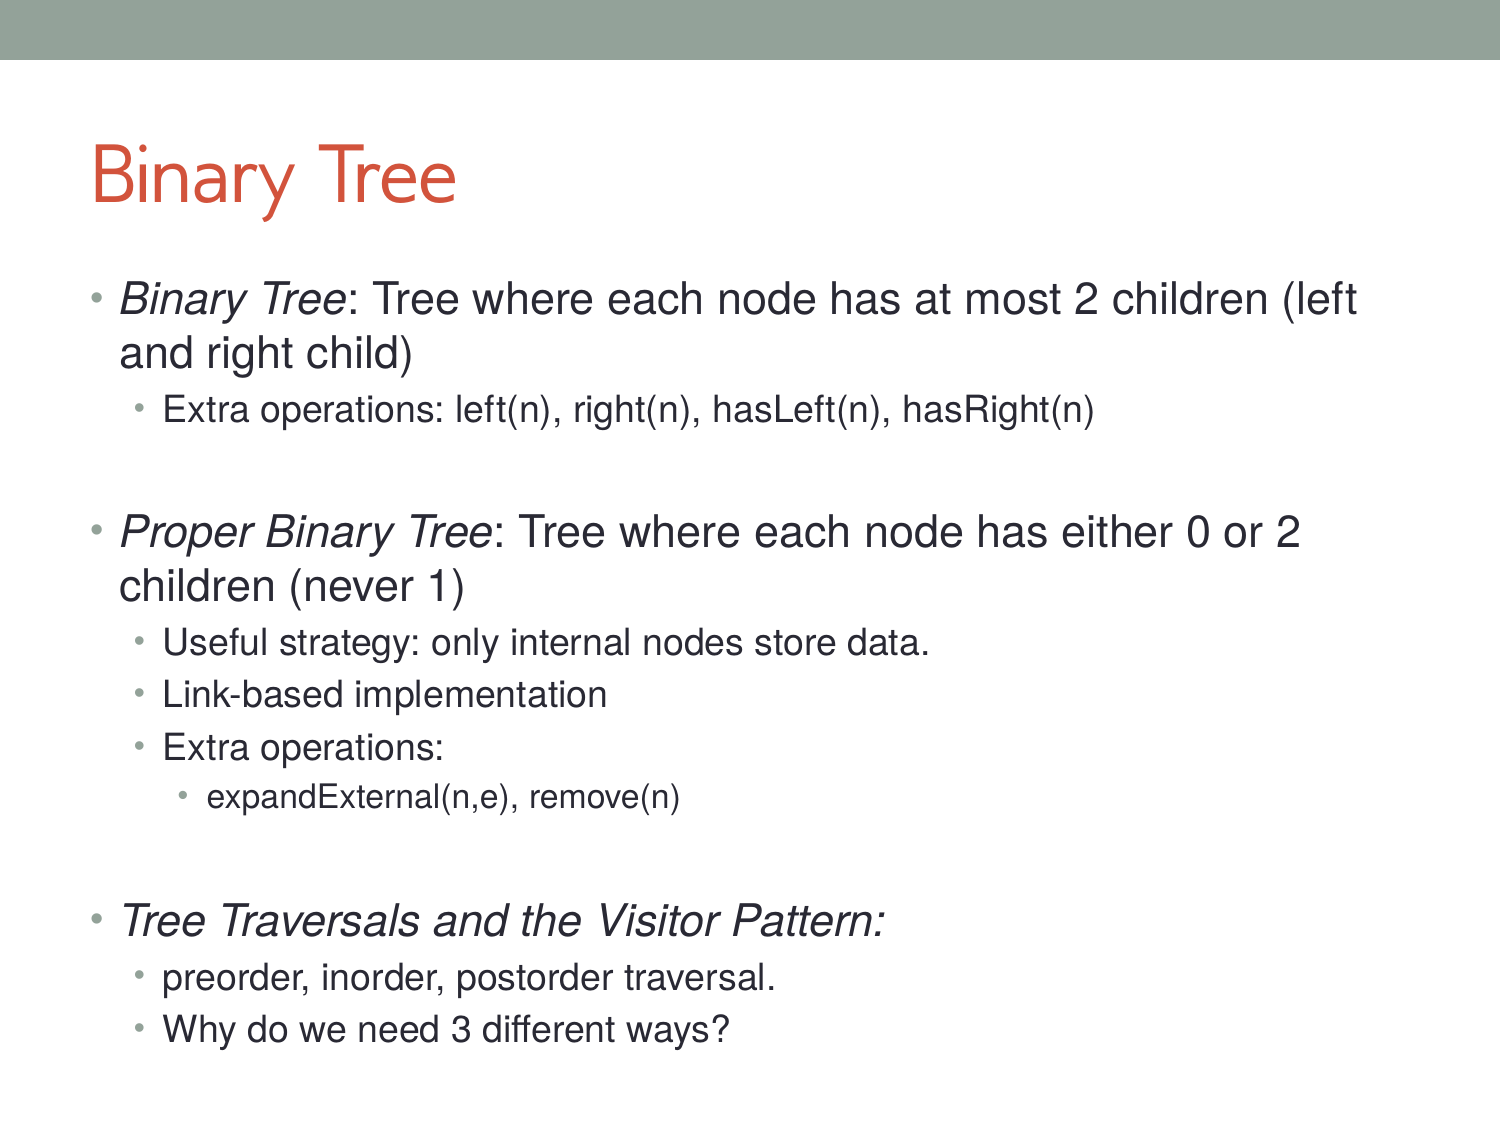

# Binary Tree
Binary Tree: Tree where each node has at most 2 children (left and right child)
Extra operations: left(n), right(n), hasLeft(n), hasRight(n)

Proper Binary Tree: Tree where each node has either 0 or 2 children (never 1)
Useful strategy: only internal nodes store data.
Link-based implementation
Extra operations:
expandExternal(n,e), remove(n)

Tree Traversals and the Visitor Pattern:
preorder, inorder, postorder traversal.
Why do we need 3 different ways?